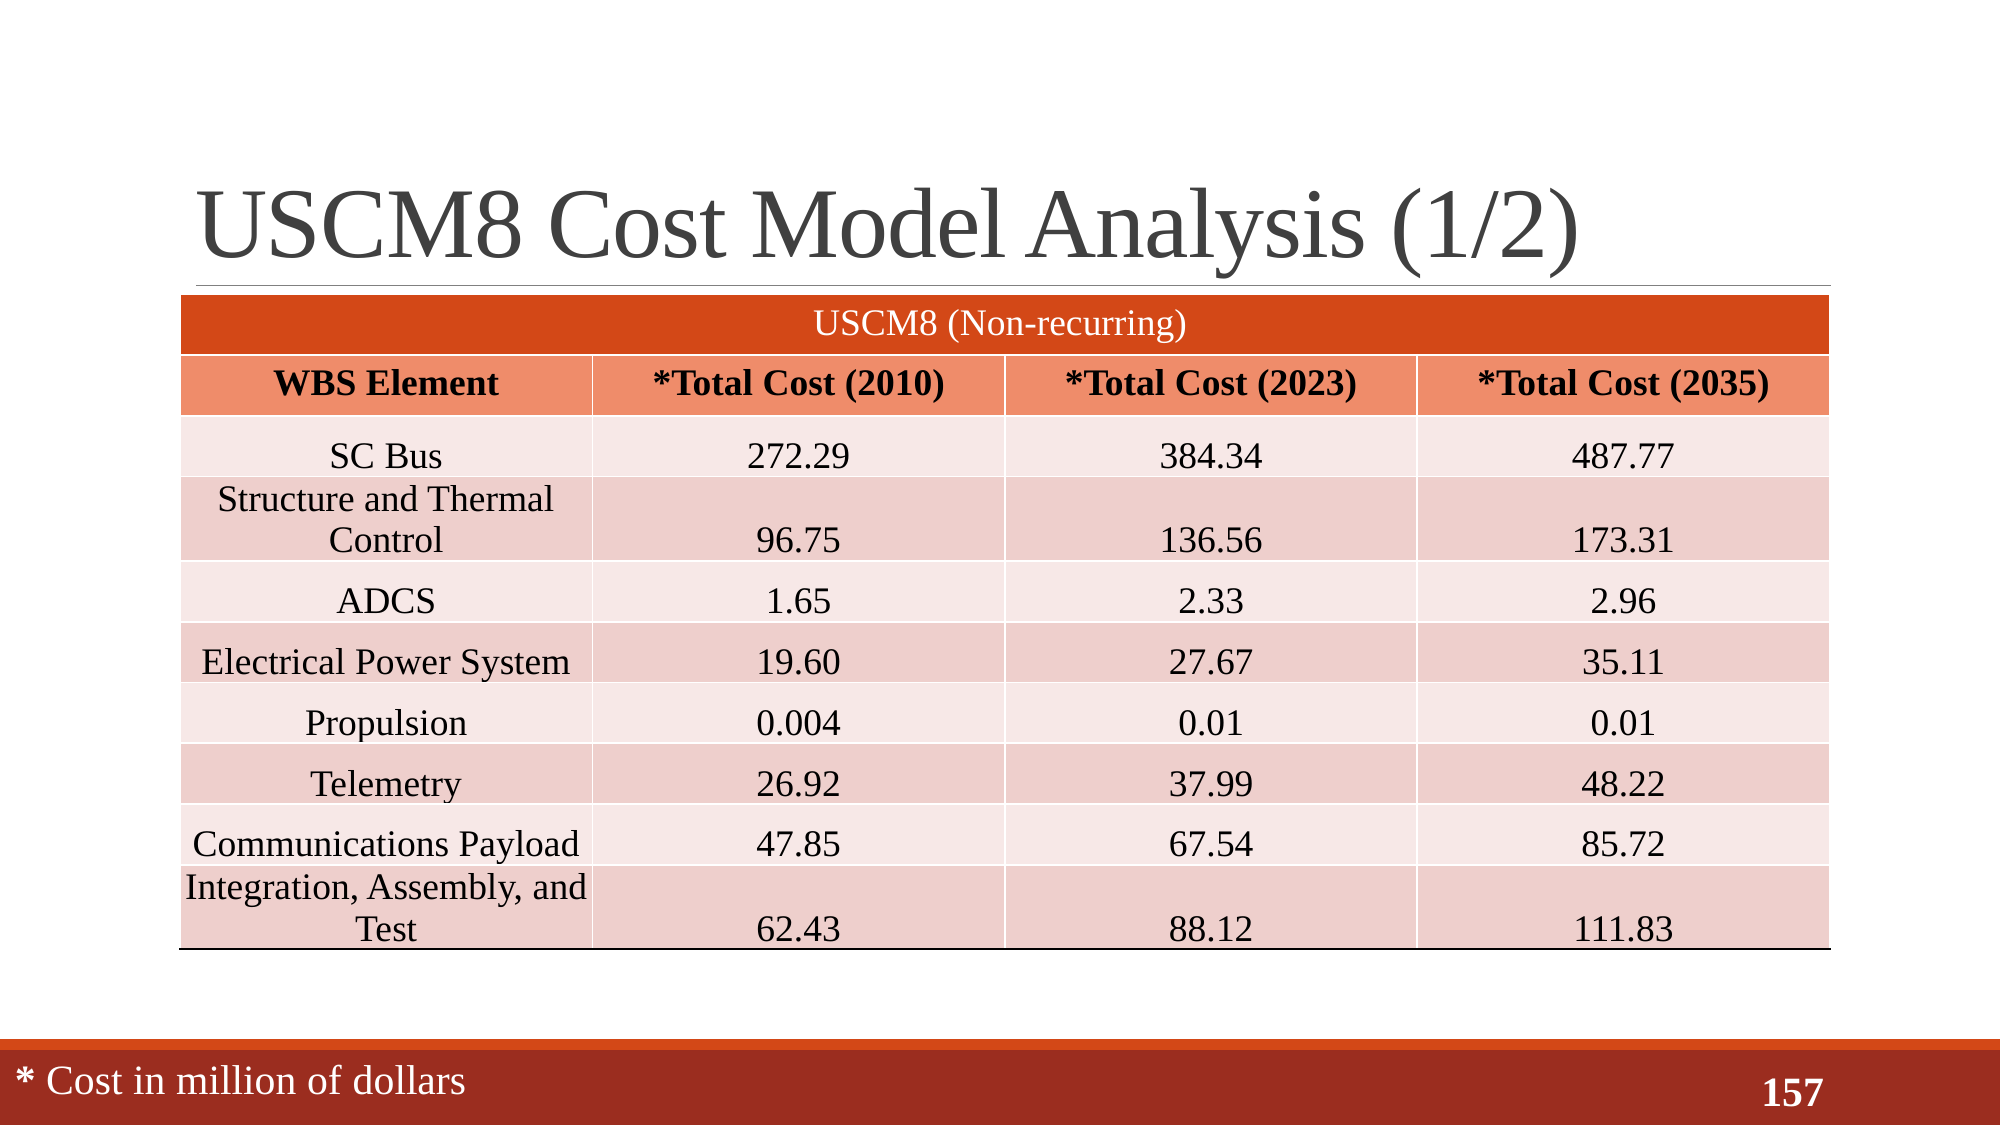

# USCM8 Cost Model Analysis (1/2)
| USCM8 (Non-recurring) |  |  |  |
| --- | --- | --- | --- |
| WBS Element | \*Total Cost (2010) | \*Total Cost (2023) | \*Total Cost (2035) |
| SC Bus | 272.29 | 384.34 | 487.77 |
| Structure and Thermal Control | 96.75 | 136.56 | 173.31 |
| ADCS | 1.65 | 2.33 | 2.96 |
| Electrical Power System | 19.60 | 27.67 | 35.11 |
| Propulsion | 0.004 | 0.01 | 0.01 |
| Telemetry | 26.92 | 37.99 | 48.22 |
| Communications Payload | 47.85 | 67.54 | 85.72 |
| Integration, Assembly, and Test | 62.43 | 88.12 | 111.83 |
* Cost in million of dollars
157